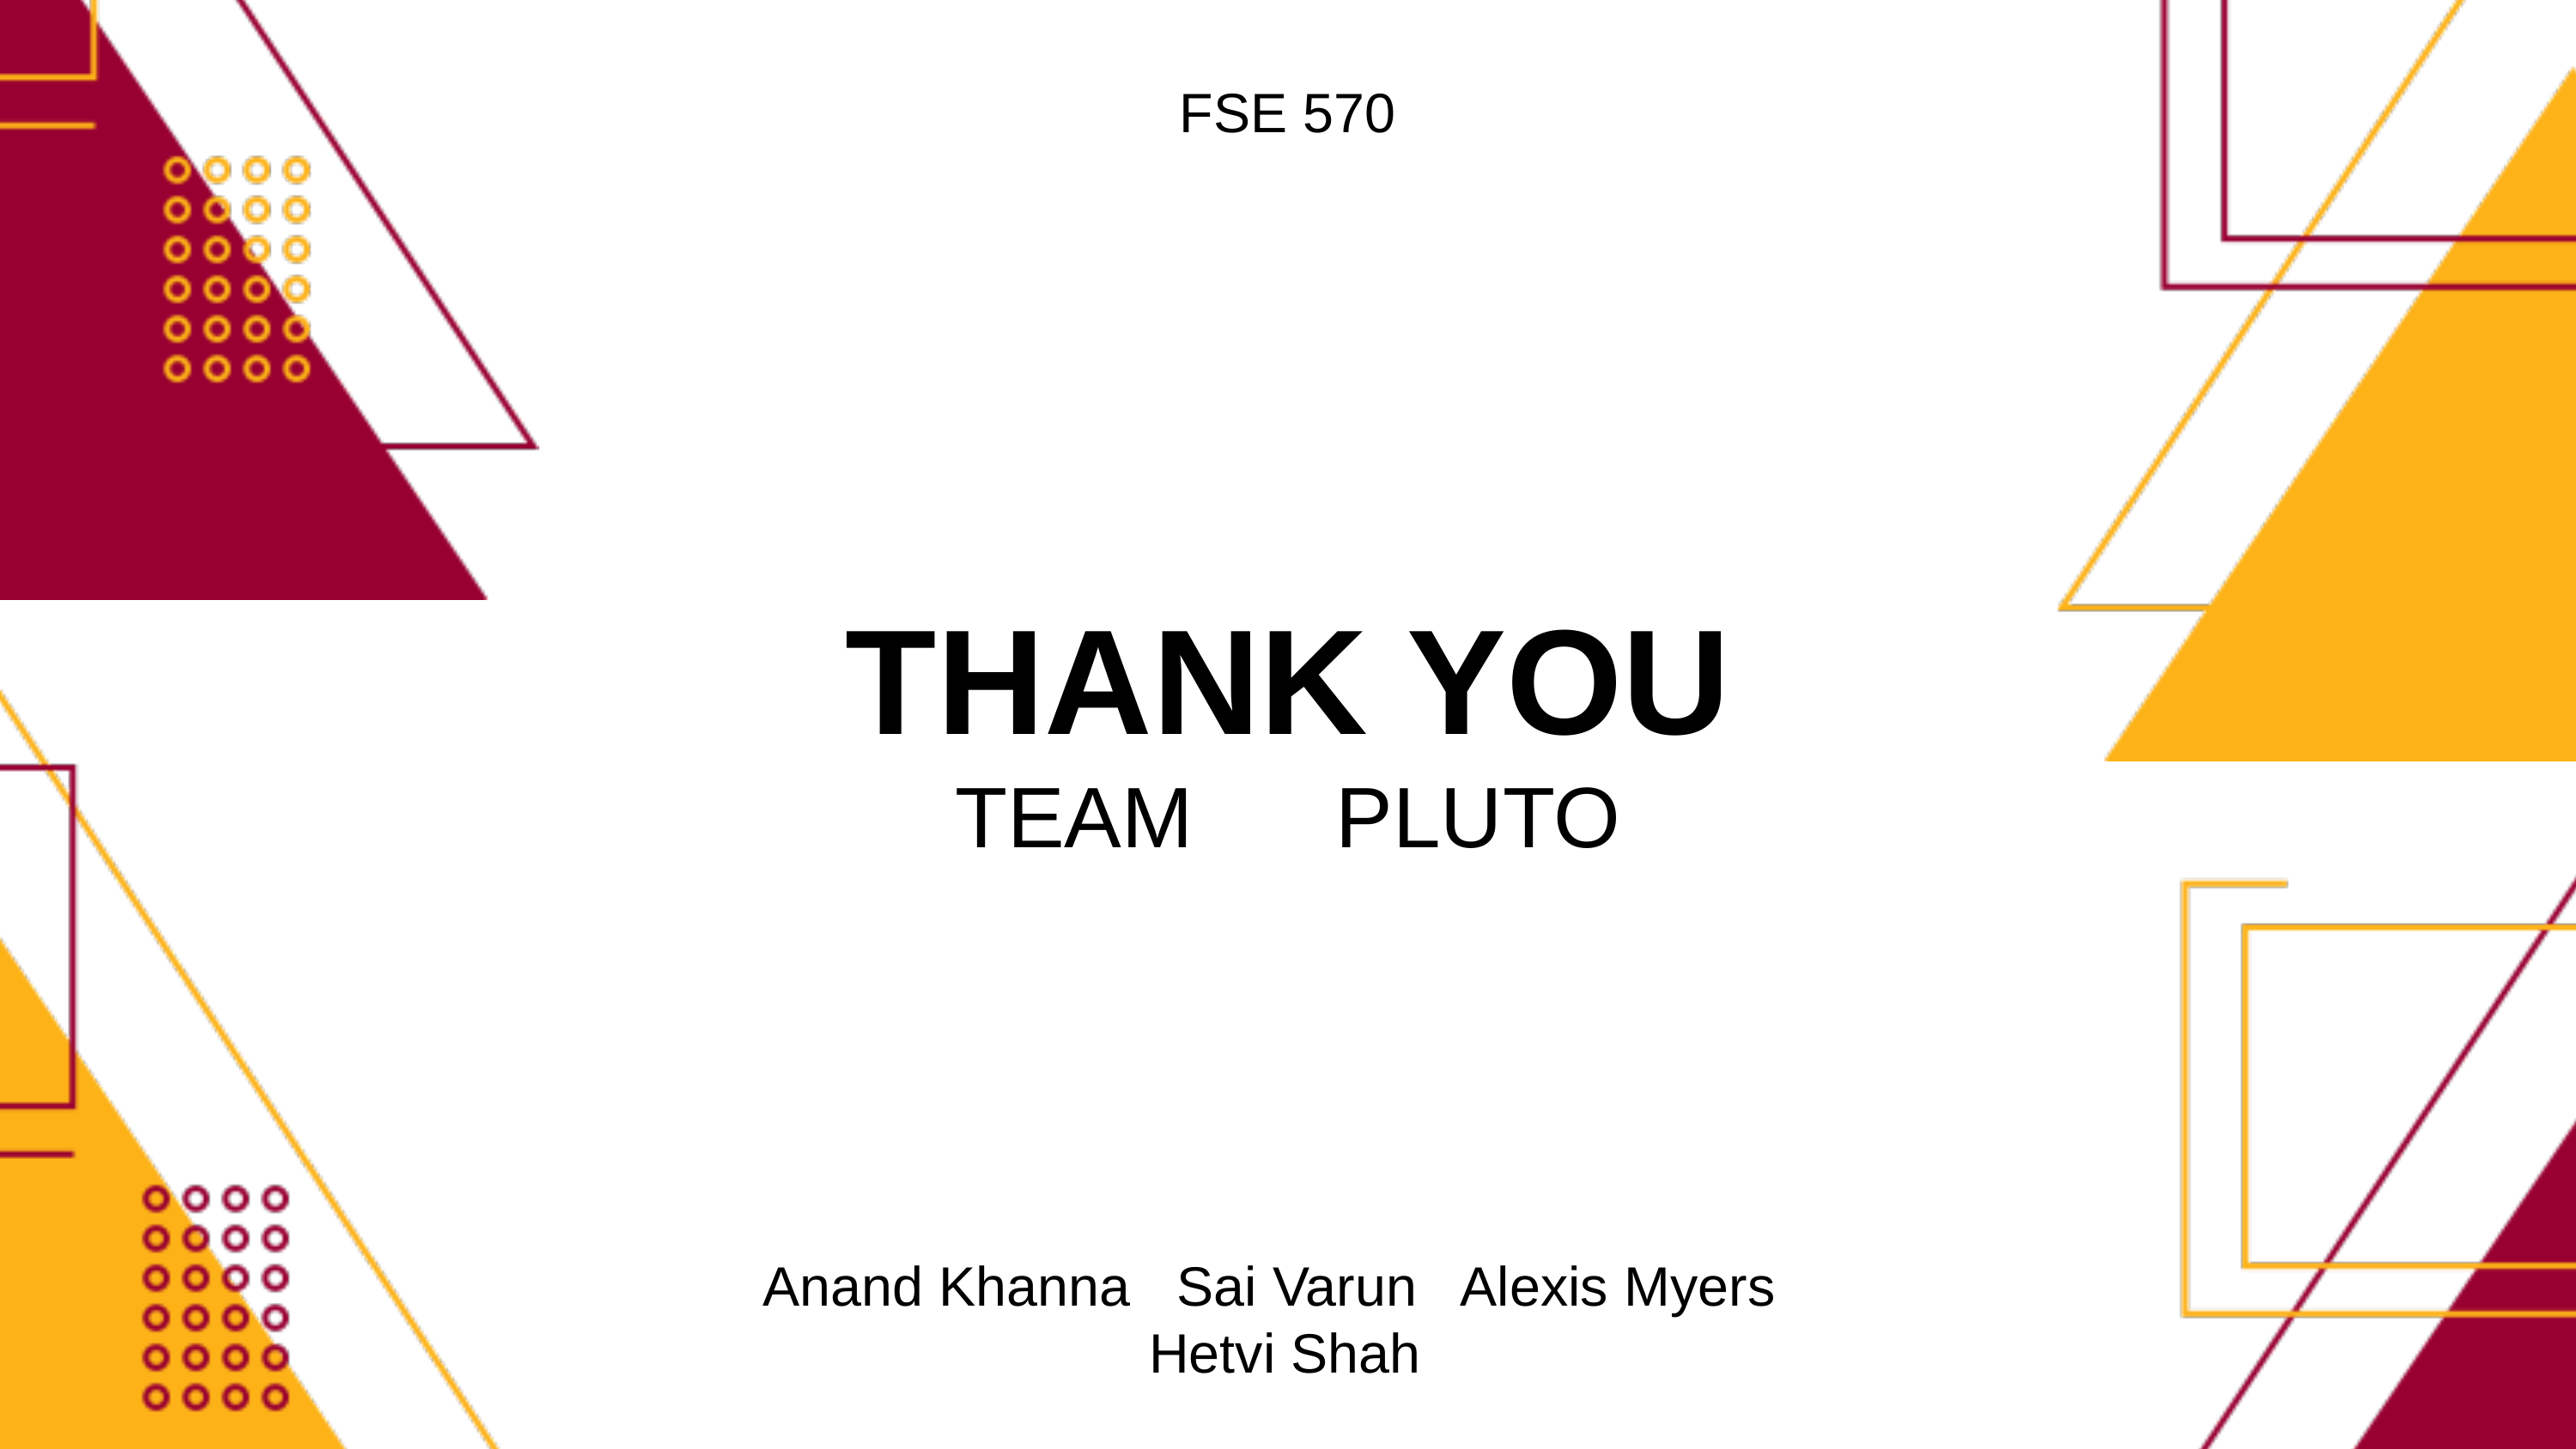

FSE 570
THANK YOU

TEAM      PLUTO

Anand Khanna   Sai Varun   Alexis Myers   Hetvi Shah